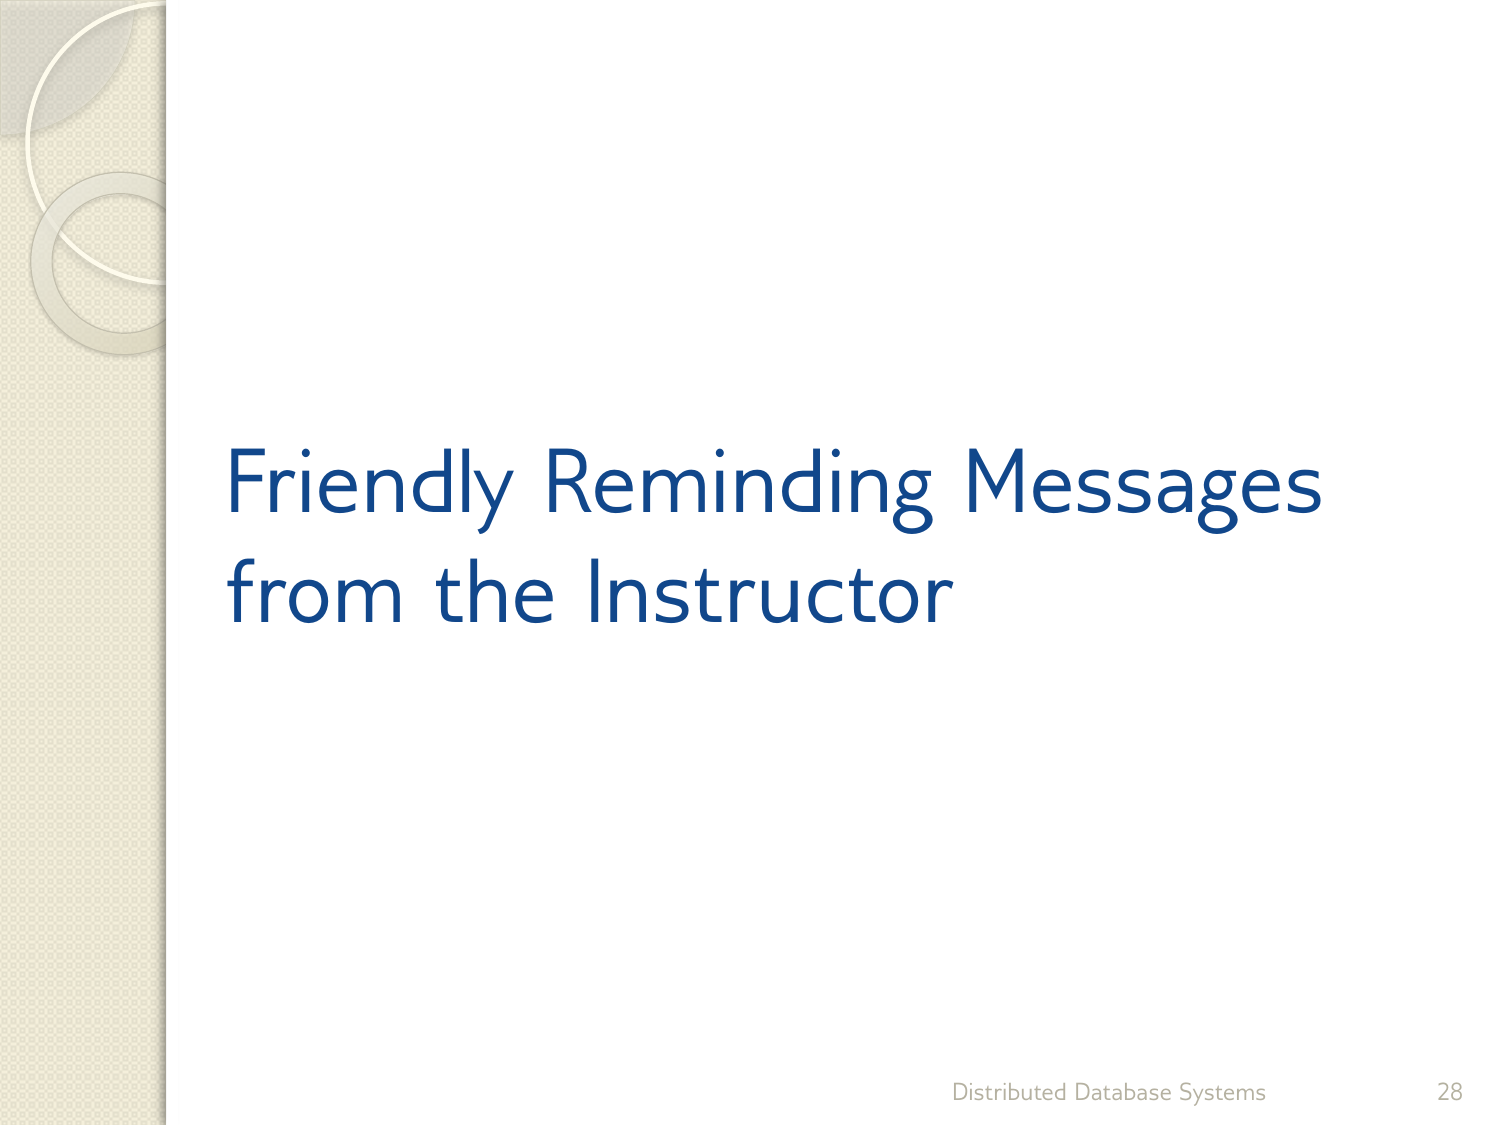

Friendly Reminding Messages from the Instructor
Distributed Database Systems
28